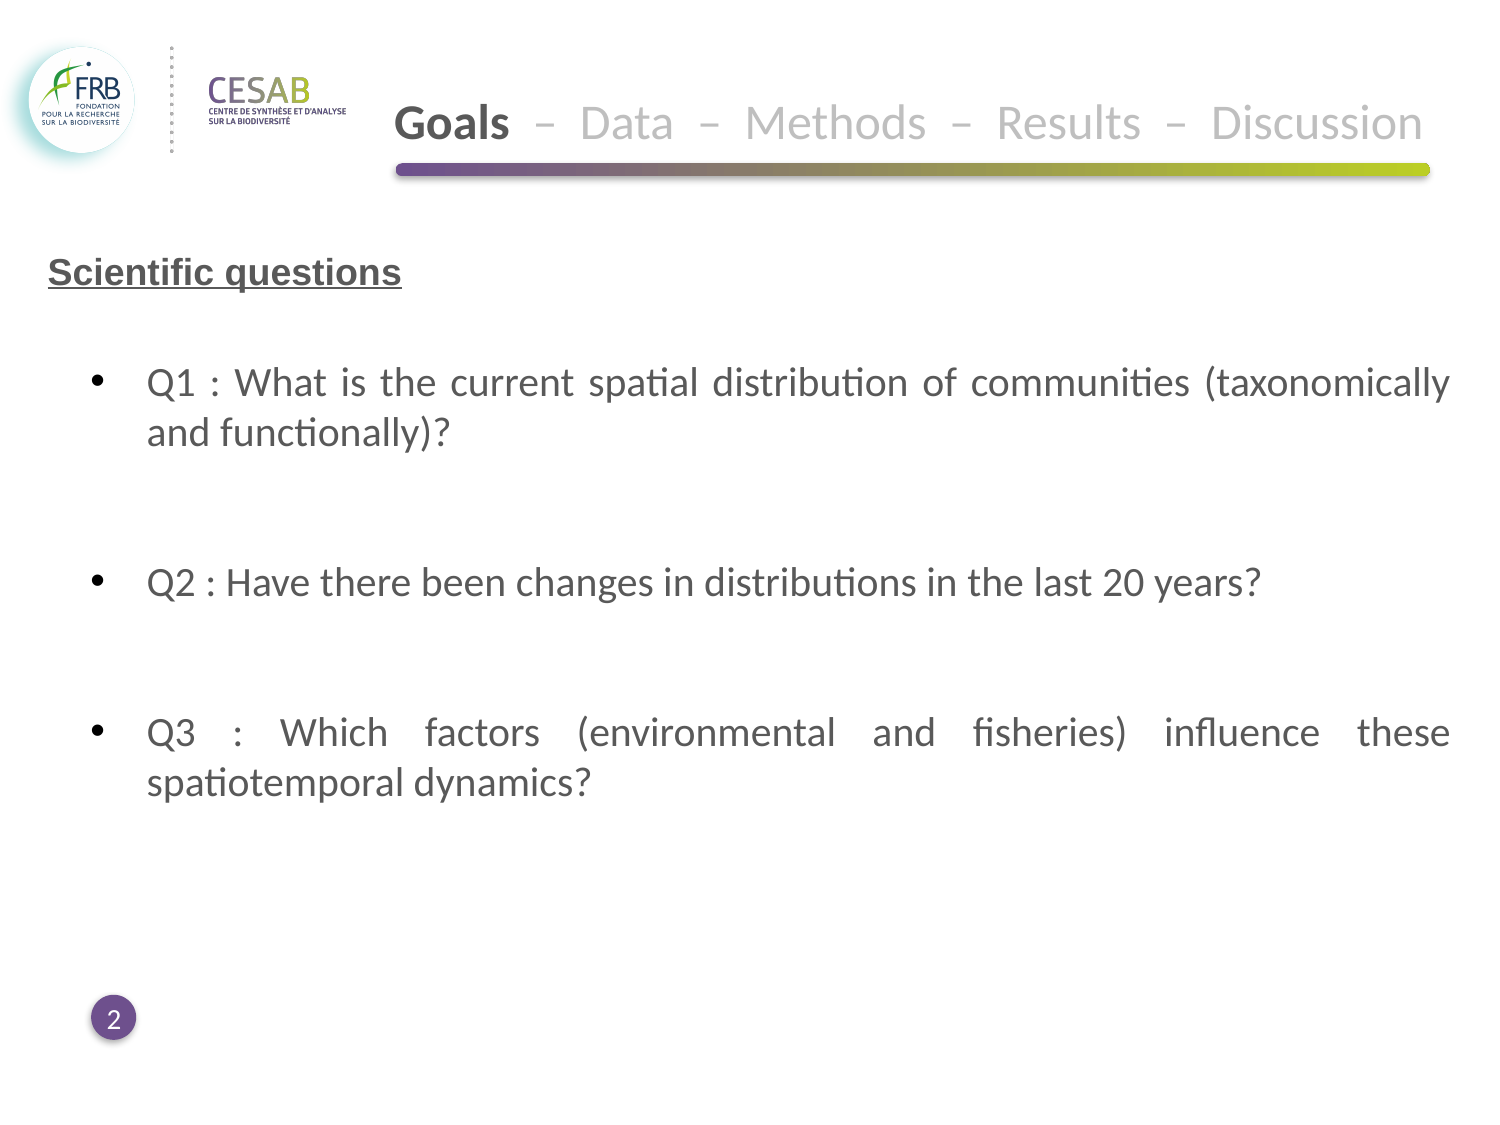

Goals  –  Data  –  Methods  –  Results  –  Discussion
Scientific questions
Q1 : What is the current spatial distribution of communities (taxonomically and functionally)?

Q2 : Have there been changes in distributions in the last 20 years?

Q3 : Which factors (environmental and fisheries) influence these spatiotemporal dynamics?
2